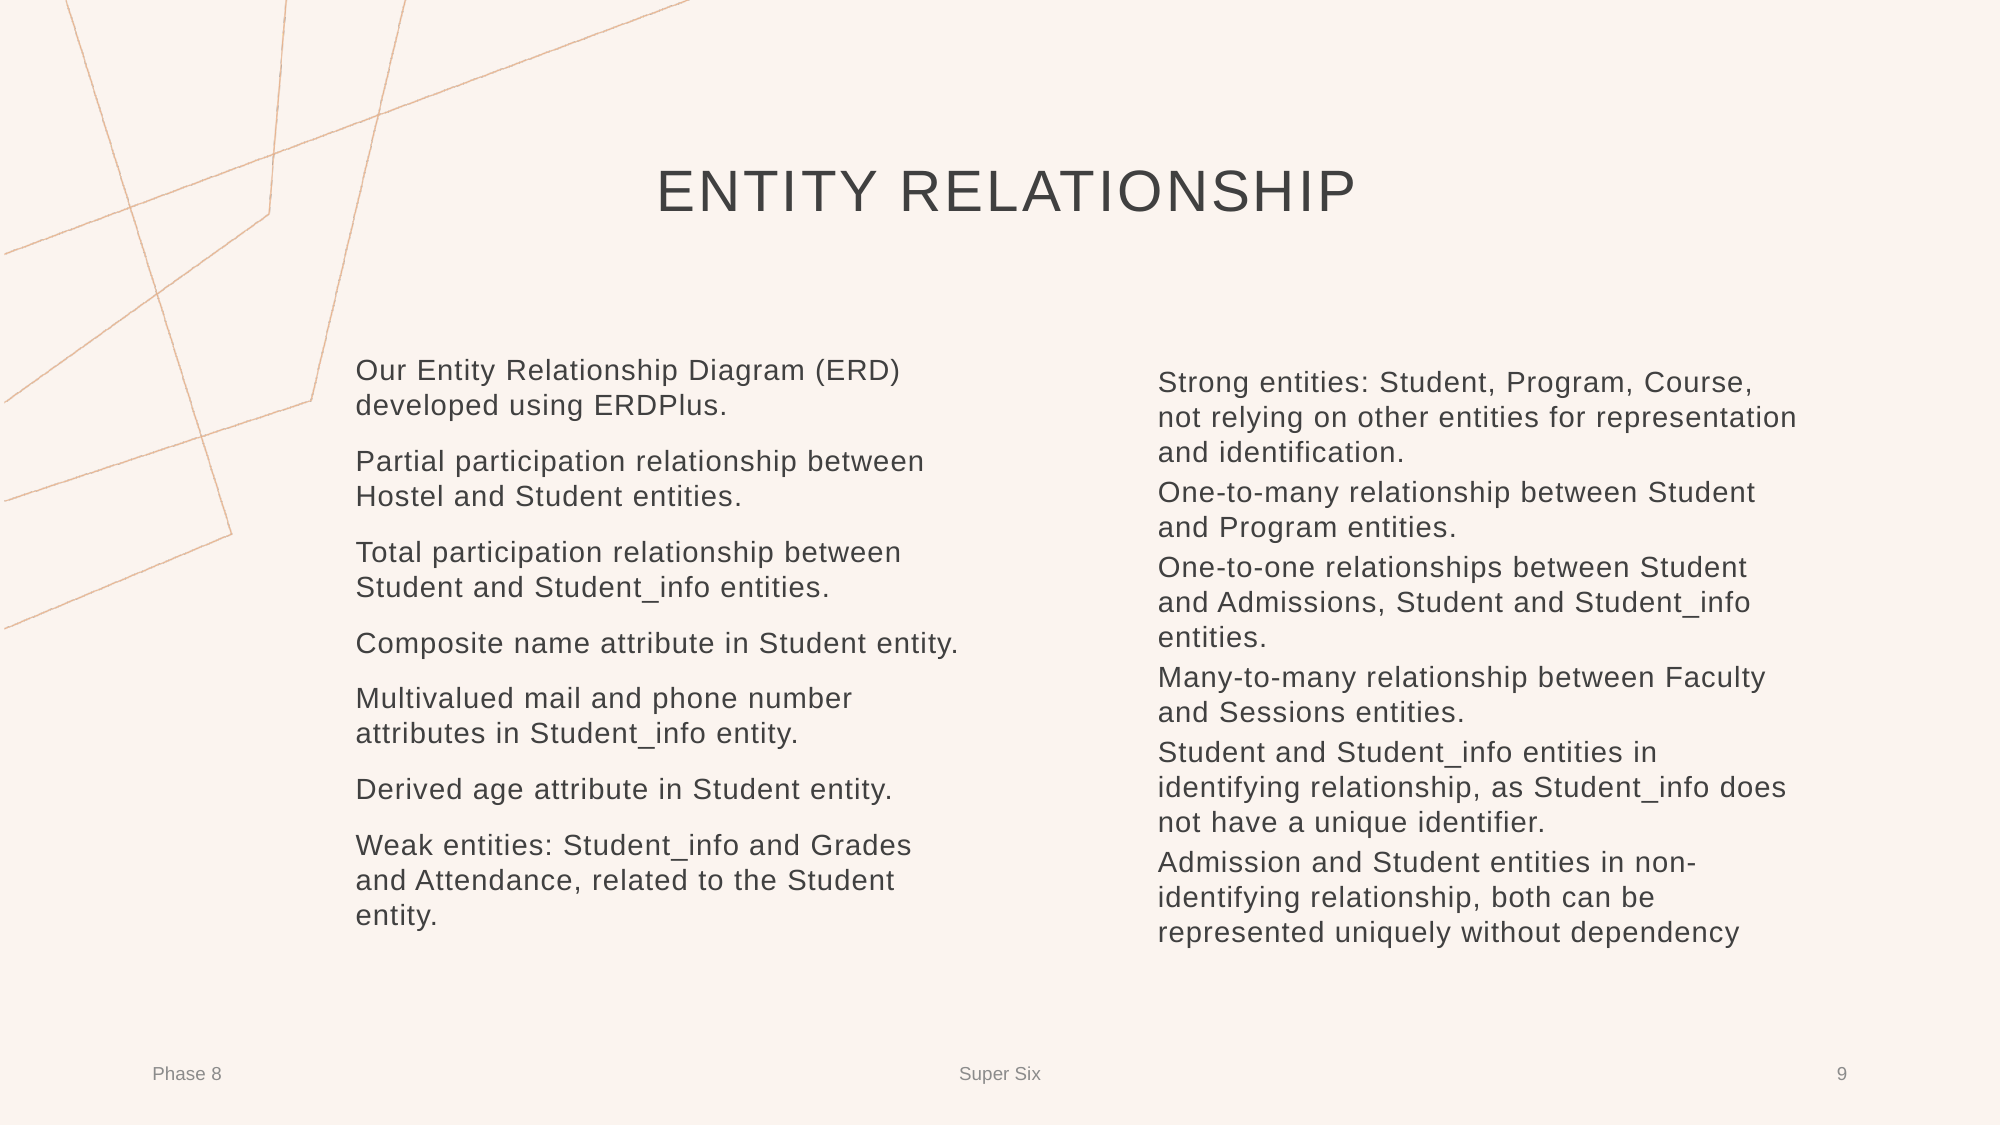

# Entity Relationship
Our Entity Relationship Diagram (ERD) developed using ERDPlus.
Partial participation relationship between Hostel and Student entities.
Total participation relationship between Student and Student_info entities.
Composite name attribute in Student entity.
Multivalued mail and phone number attributes in Student_info entity.
Derived age attribute in Student entity.
Weak entities: Student_info and Grades and Attendance, related to the Student entity.

Strong entities: Student, Program, Course, not relying on other entities for representation and identification.
One-to-many relationship between Student and Program entities.
One-to-one relationships between Student and Admissions, Student and Student_info entities.
Many-to-many relationship between Faculty and Sessions entities.
Student and Student_info entities in identifying relationship, as Student_info does not have a unique identifier.
Admission and Student entities in non-identifying relationship, both can be represented uniquely without dependency

Phase 8
Super Six
9